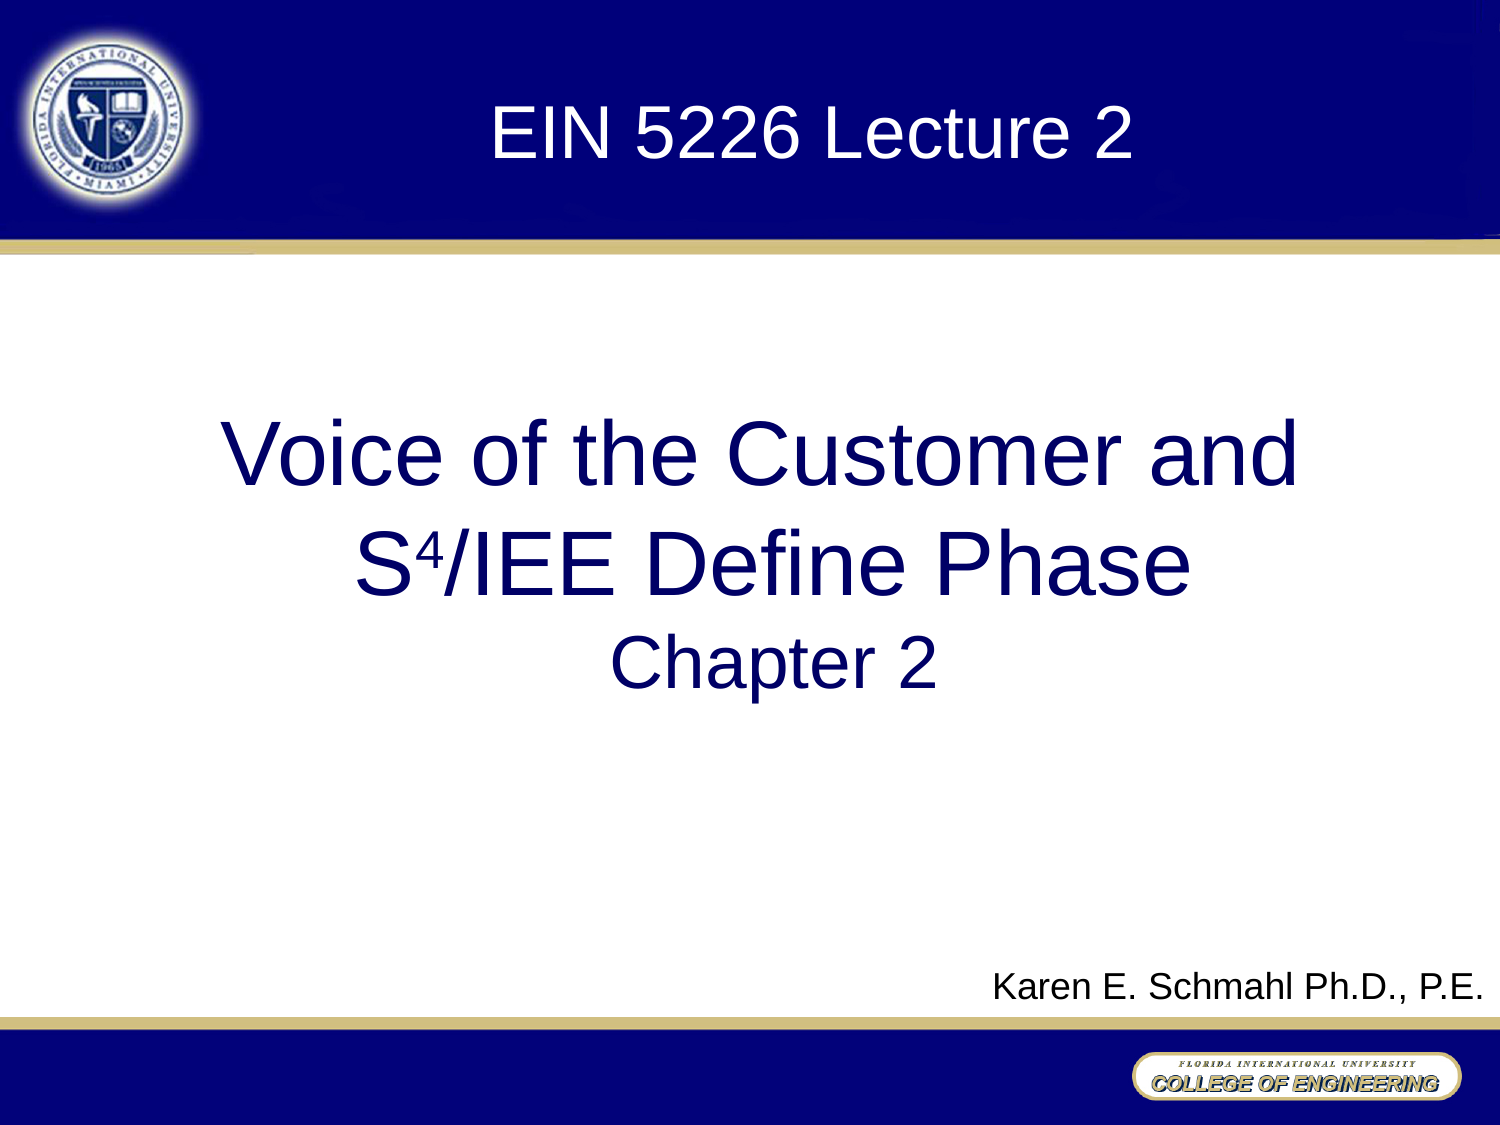

EIN 5226 Lecture 2
Voice of the Customer and
S4/IEE Define Phase
Chapter 2
Karen E. Schmahl Ph.D., P.E.